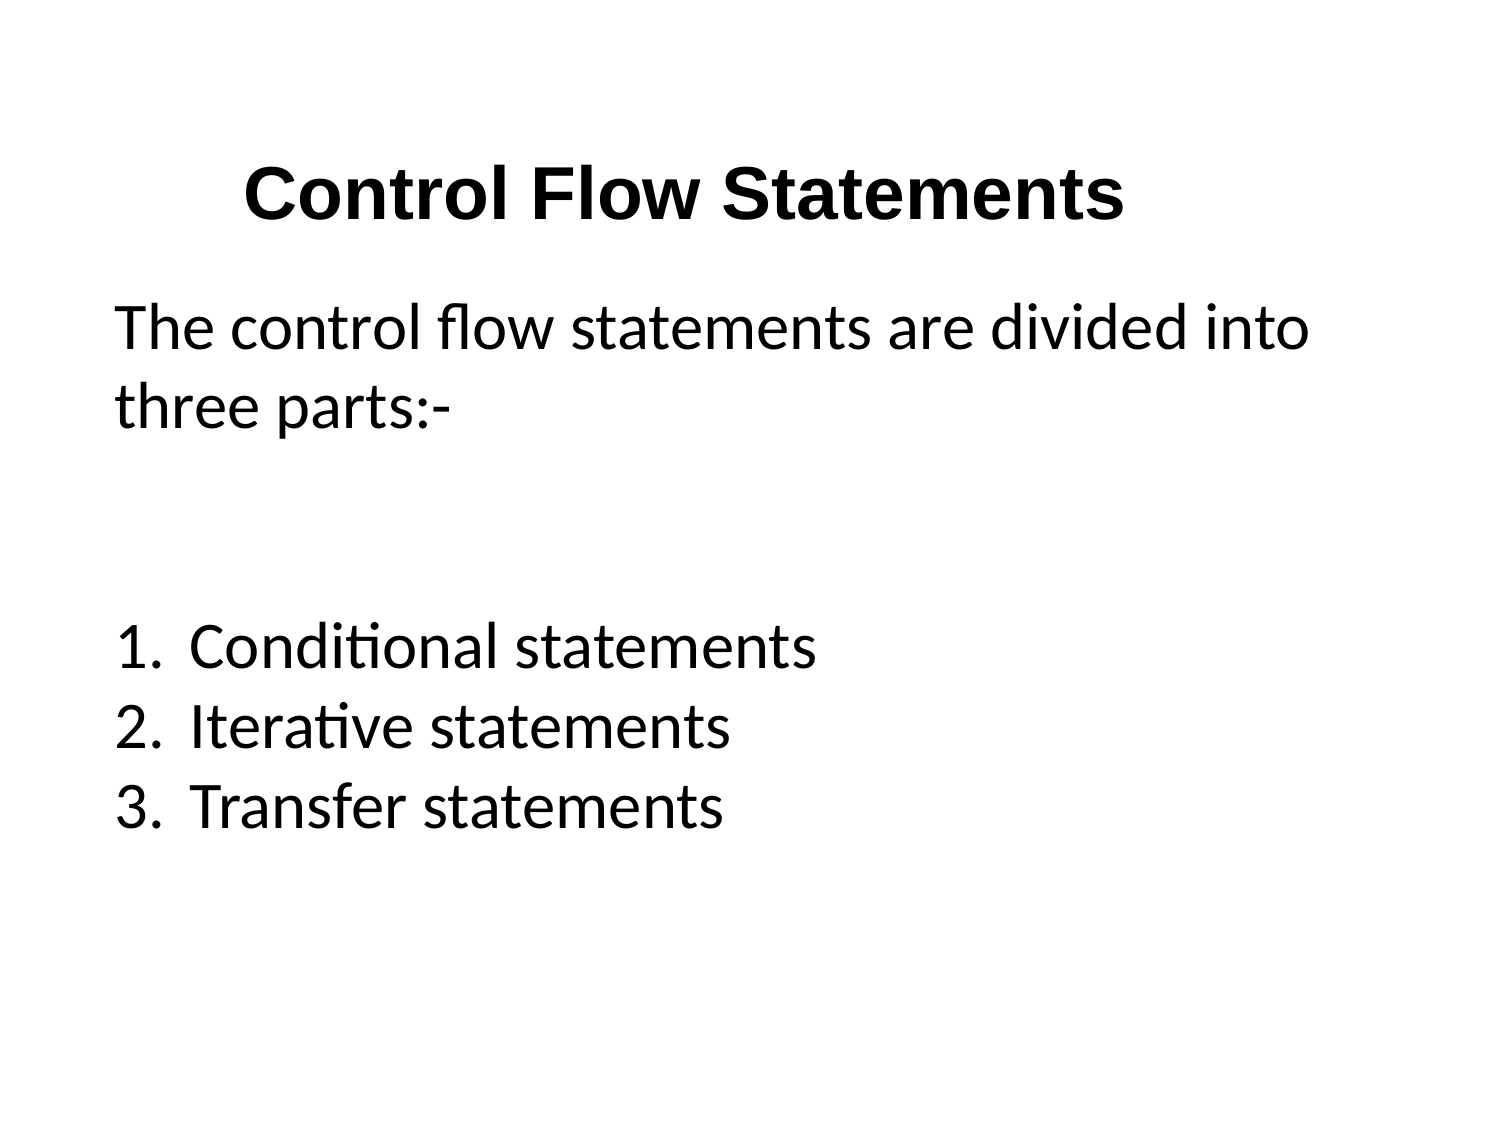

Control Flow Statements

The control flow statements are divided into three parts:-

Conditional statements
Iterative statements
Transfer statements